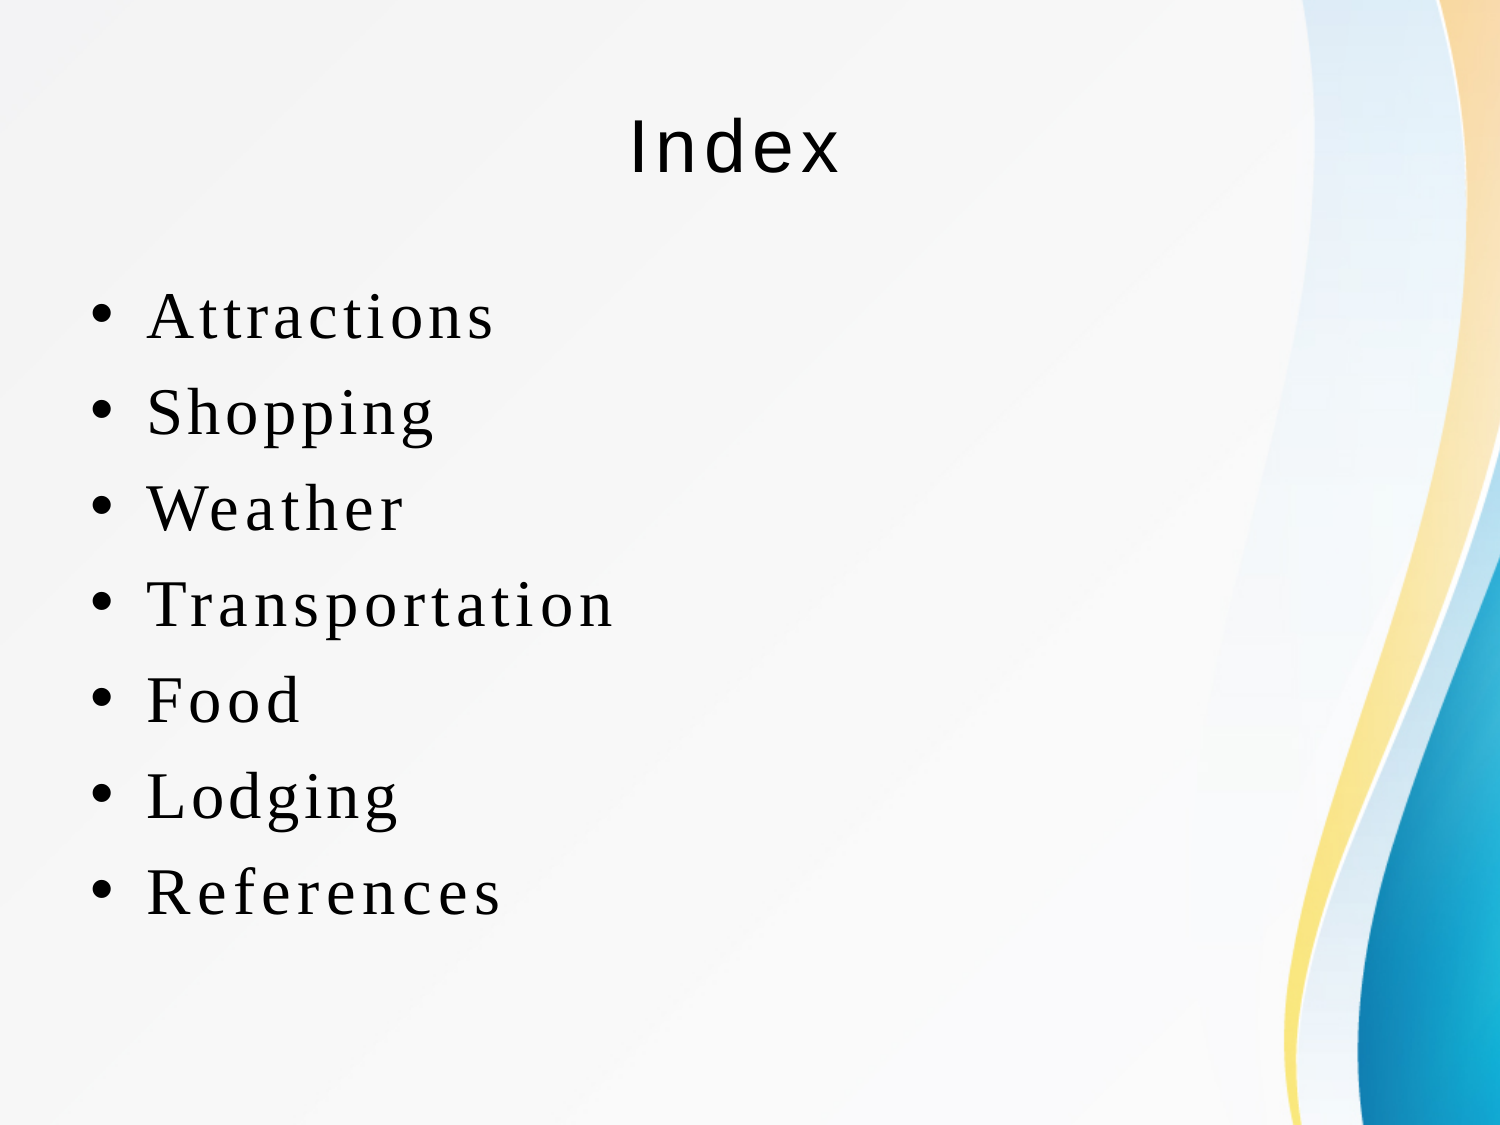

# Index
Attractions
Shopping
Weather
Transportation
Food
Lodging
References